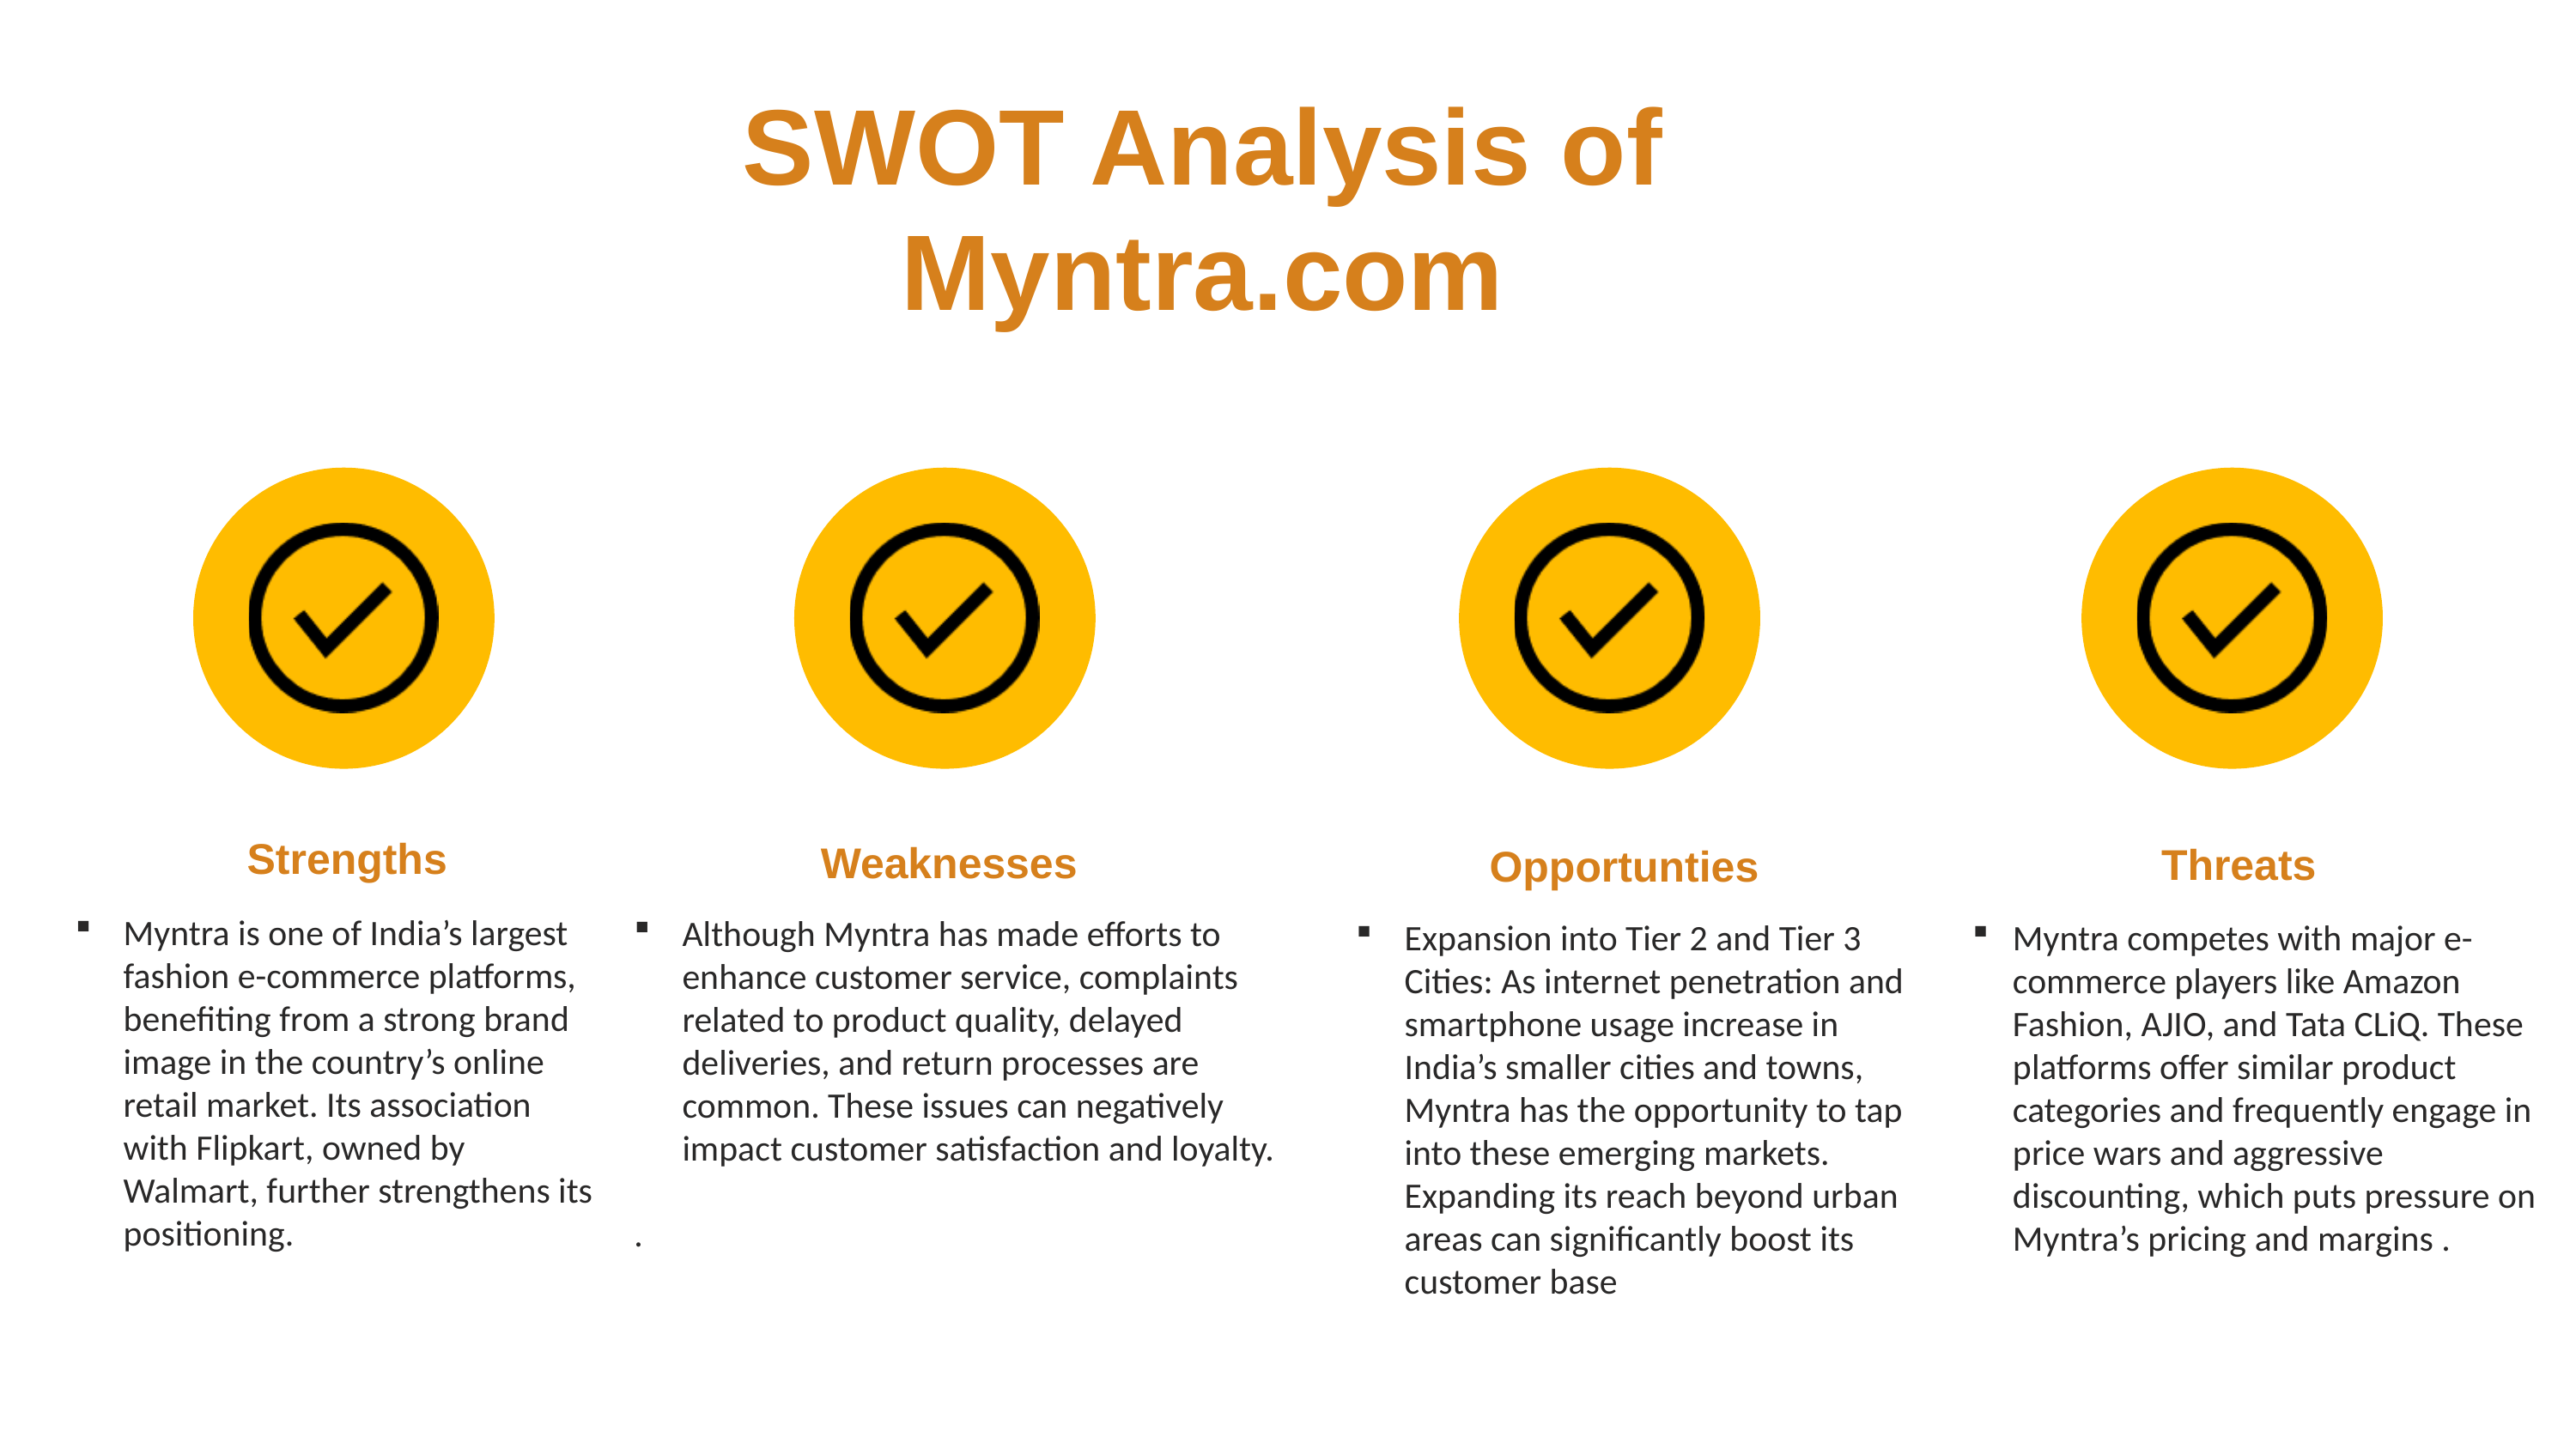

SWOT Analysis of Myntra.com

Strengths
Weaknesses
Threats
Opportunties
Myntra is one of India’s largest fashion e-commerce platforms, benefiting from a strong brand image in the country’s online retail market. Its association with Flipkart, owned by Walmart, further strengthens its positioning.

Although Myntra has made efforts to enhance customer service, complaints related to product quality, delayed deliveries, and return processes are common. These issues can negatively impact customer satisfaction and loyalty.

.
Expansion into Tier 2 and Tier 3 Cities: As internet penetration and smartphone usage increase in India’s smaller cities and towns, Myntra has the opportunity to tap into these emerging markets. Expanding its reach beyond urban areas can significantly boost its customer base
Myntra competes with major e-commerce players like Amazon Fashion, AJIO, and Tata CLiQ. These platforms offer similar product categories and frequently engage in price wars and aggressive discounting, which puts pressure on Myntra’s pricing and margins .